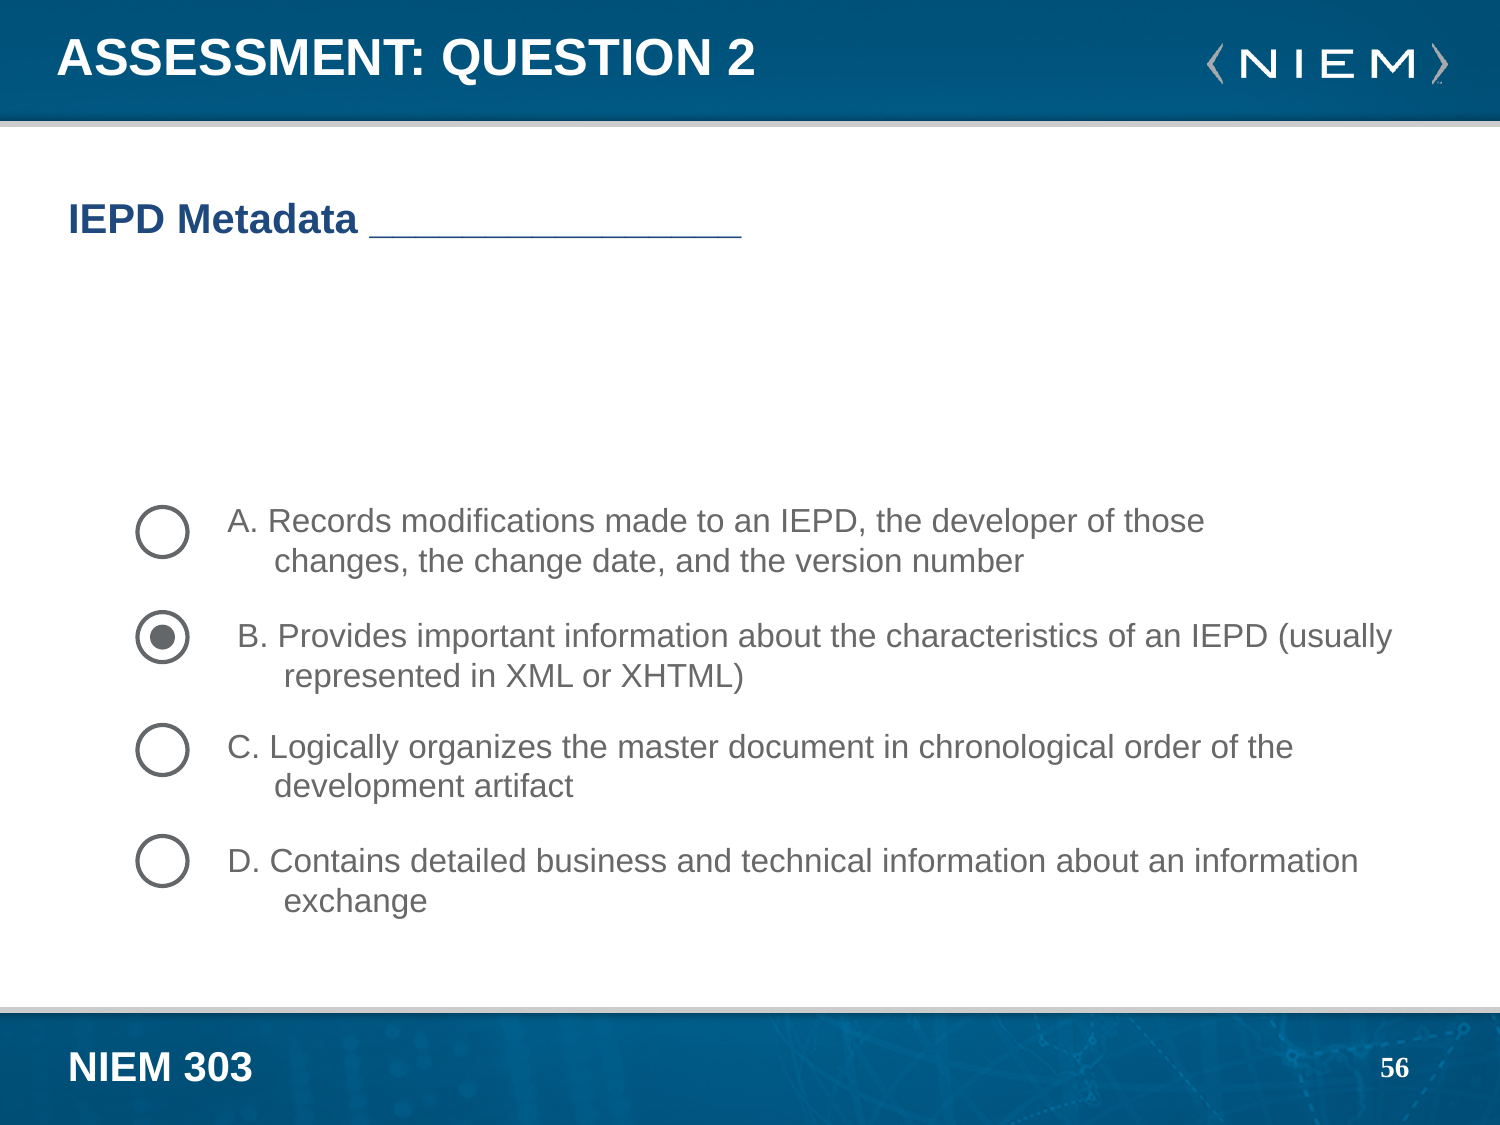

# Assessment: Question 2
IEPD Metadata ________________
A. Records modifications made to an IEPD, the developer of those changes, the change date, and the version number

B. Provides important information about the characteristics of an IEPD (usually represented in XML or XHTML)

C. Logically organizes the master document in chronological order of the development artifact

D. Contains detailed business and technical information about an information exchange

56